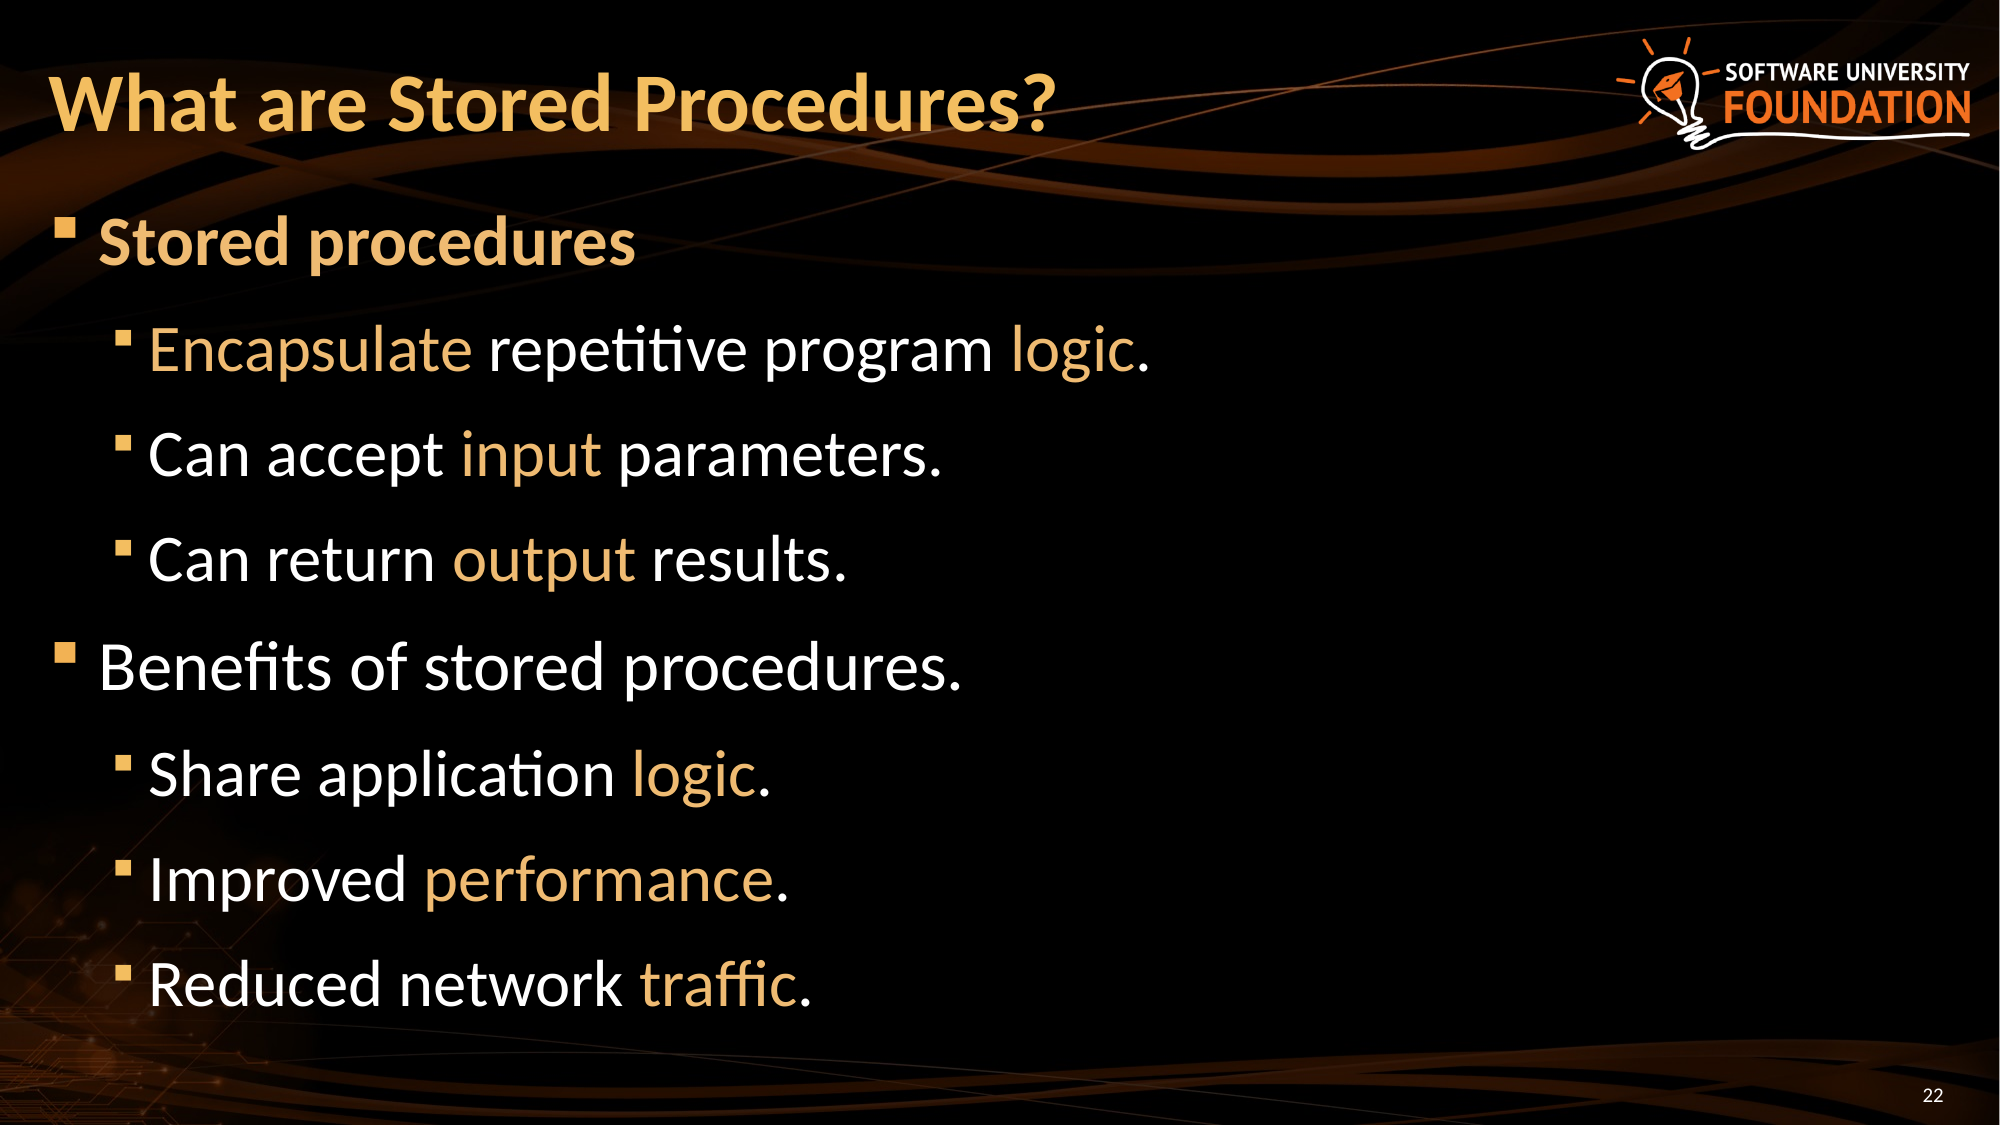

What are Stored Procedures?
Stored procedures
Encapsulate repetitive program logic.
Can accept input parameters.
Can return output results.
Benefits of stored procedures.
Share application logic.
Improved performance.
Reduced network traffic.
22